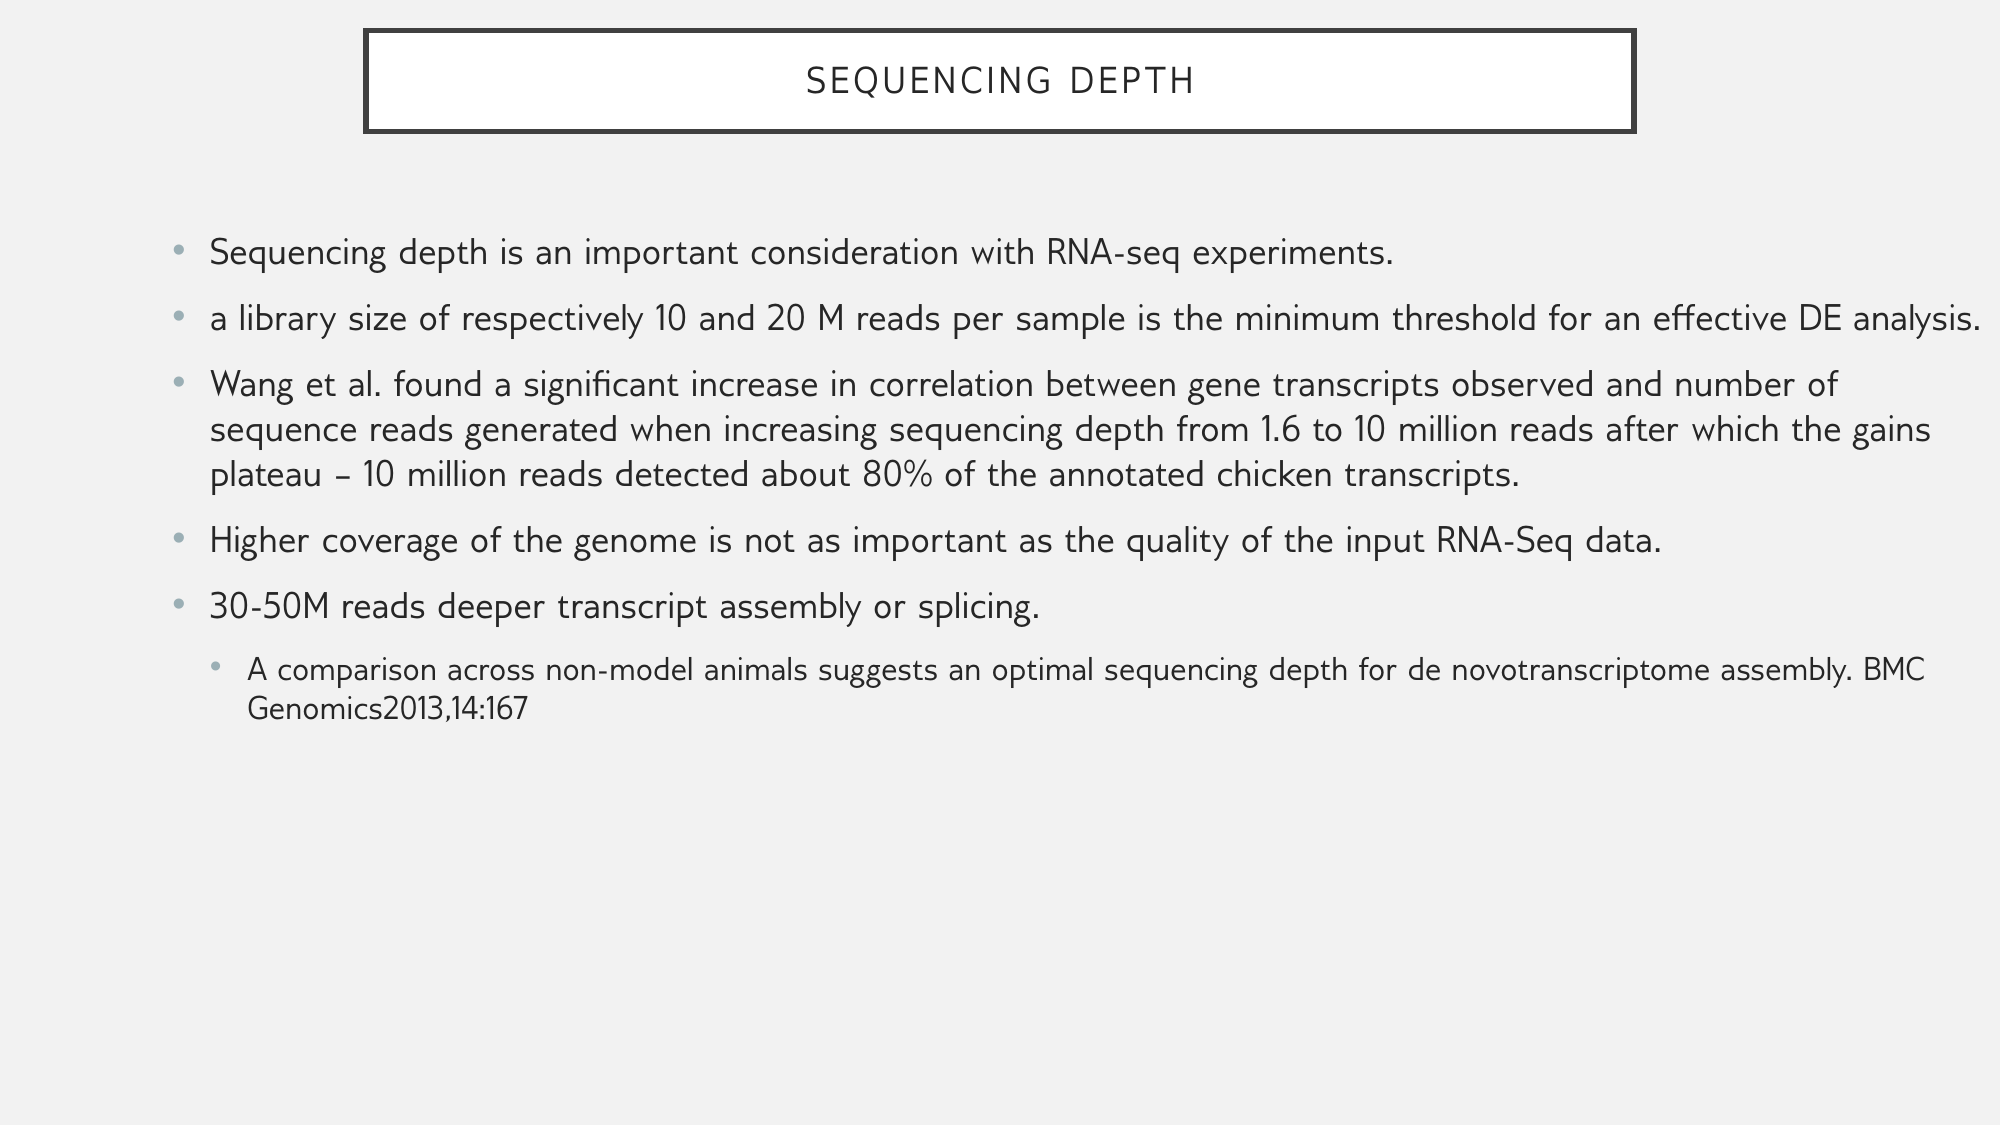

# Sequencing Depth
Sequencing depth is an important consideration with RNA‐seq experiments.
a library size of respectively 10 and 20 M reads per sample is the minimum threshold for an effective DE analysis.
Wang et al. found a significant increase in correlation between gene transcripts observed and number of sequence reads generated when increasing sequencing depth from 1.6 to 10 million reads after which the gains plateau – 10 million reads detected about 80% of the annotated chicken transcripts.
Higher coverage of the genome is not as important as the quality of the input RNA-Seq data.
30-50M reads deeper transcript assembly or splicing.
A comparison across non-model animals suggests an optimal sequencing depth for de novotranscriptome assembly. BMC Genomics2013,14:167